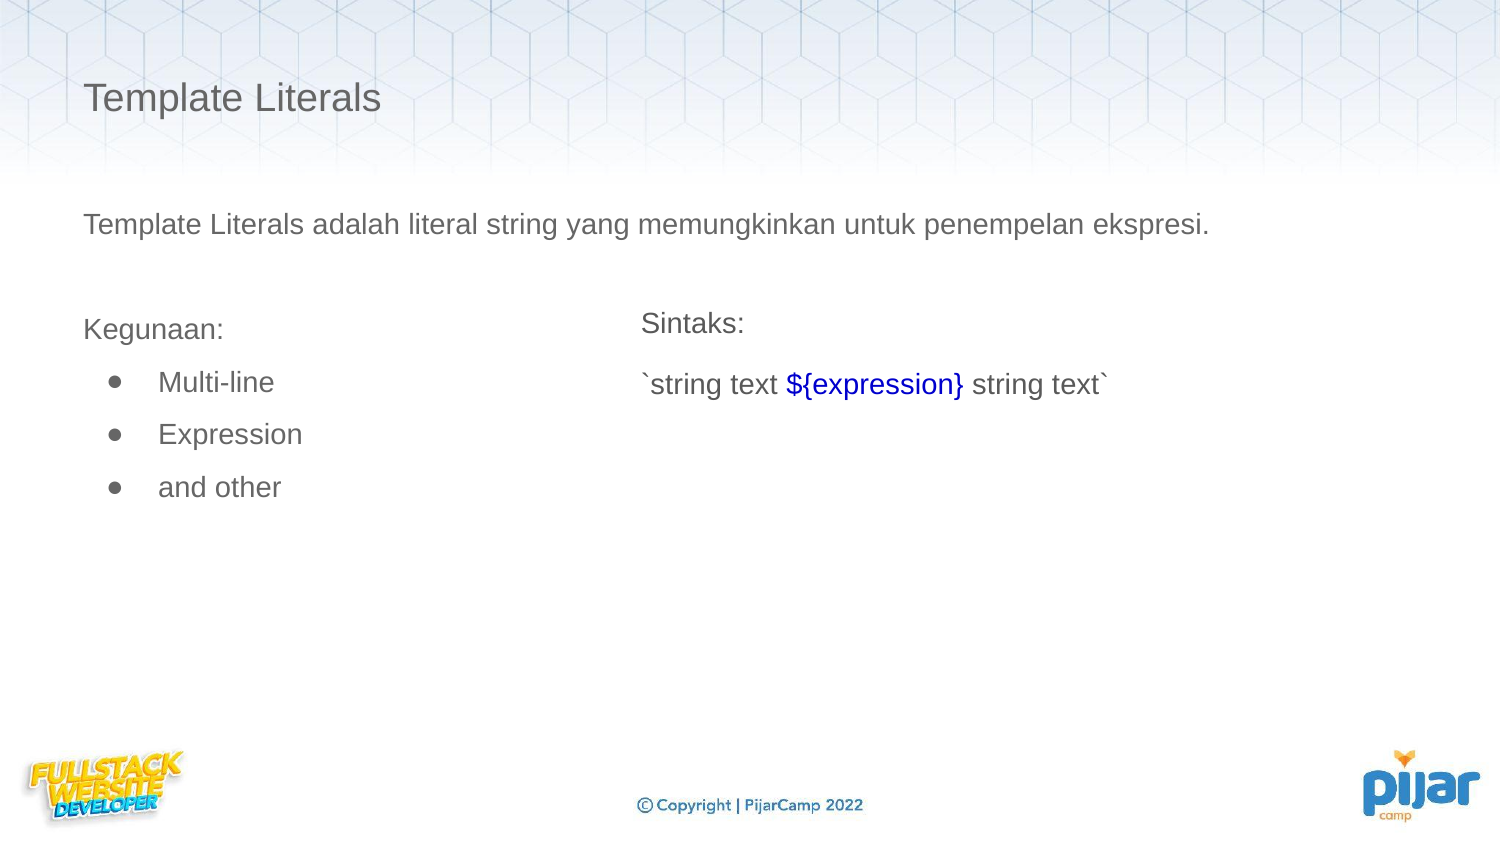

Template Literals
Template Literals adalah literal string yang memungkinkan untuk penempelan ekspresi.

Kegunaan:
Multi-line
Expression
and other

Sintaks:
`string text ${expression} string text`